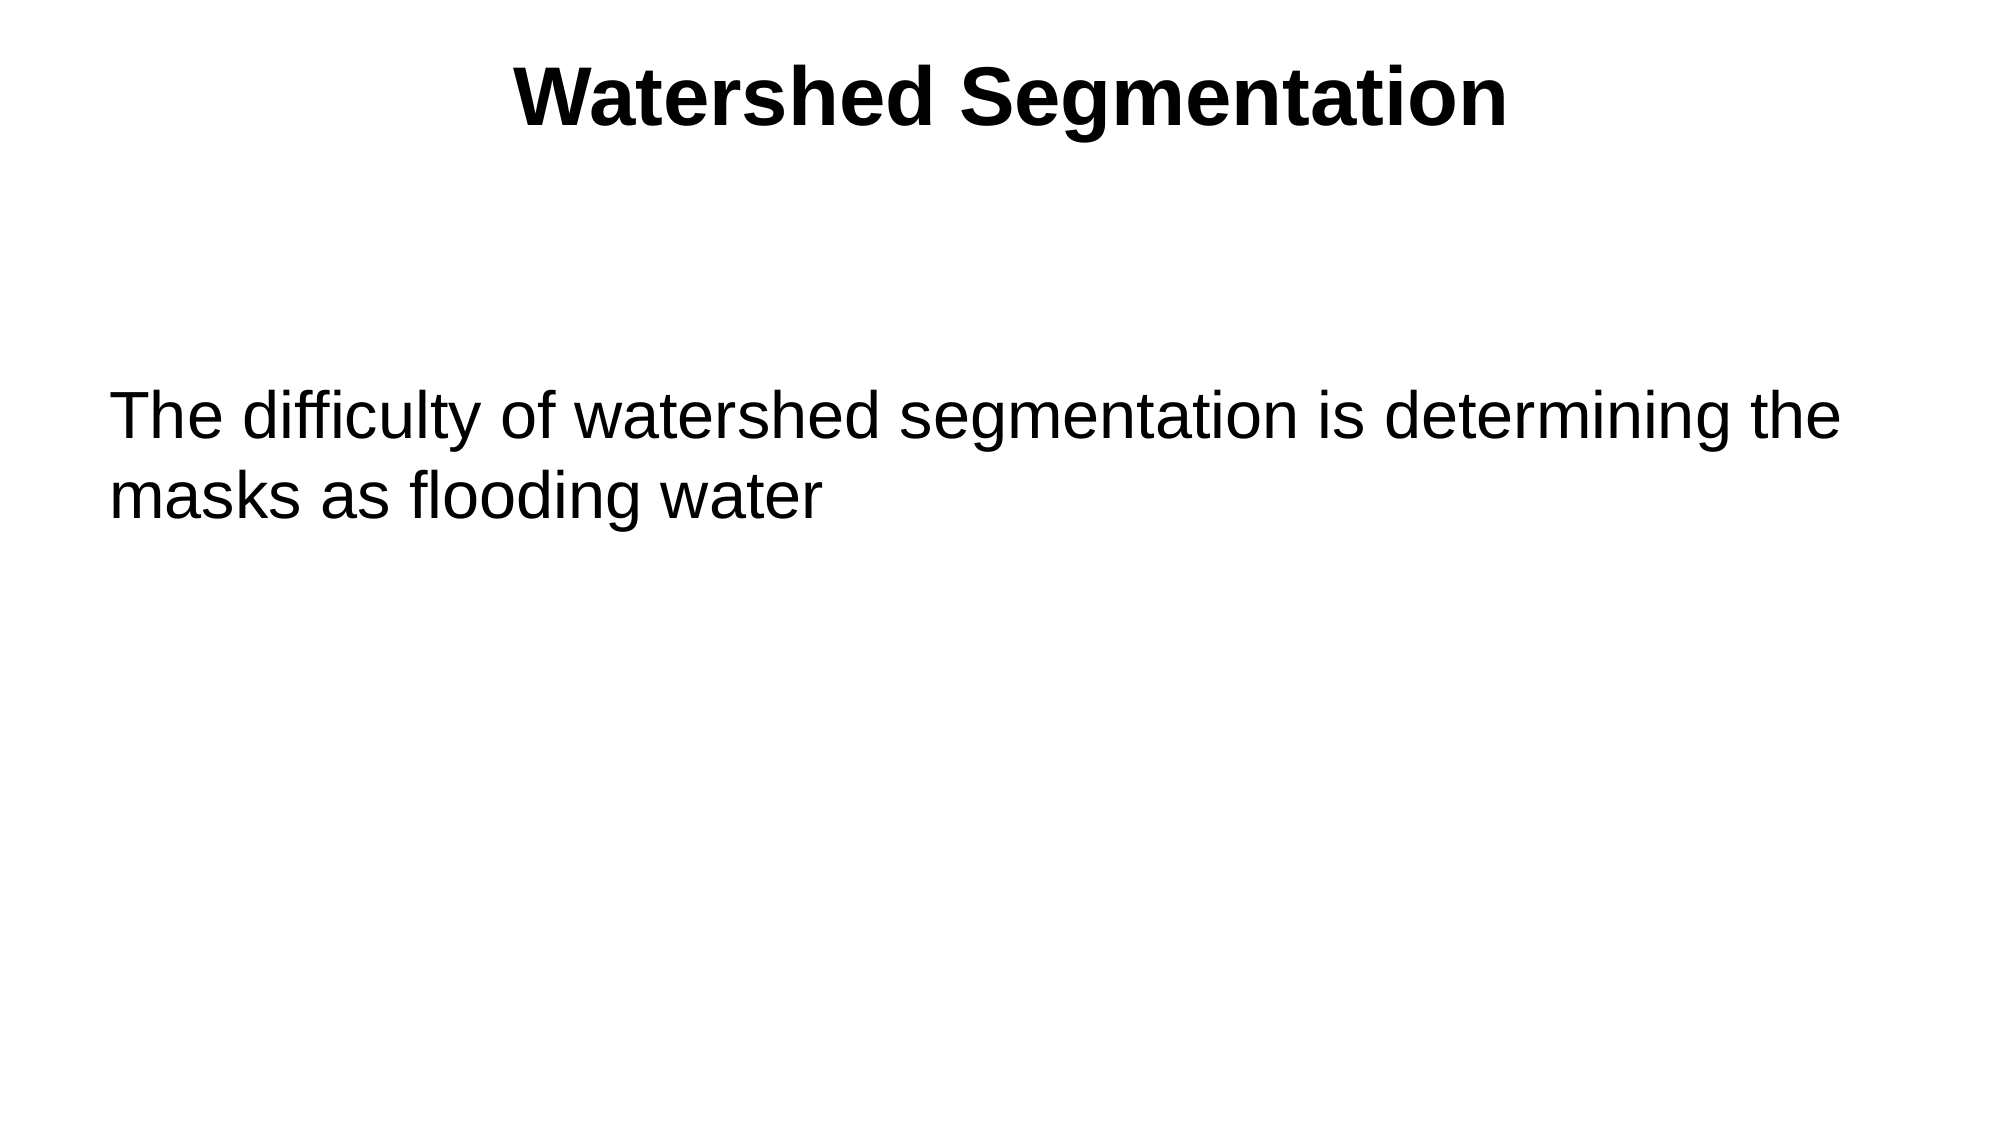

Watershed Segmentation
The difficulty of watershed segmentation is determining the masks as flooding water